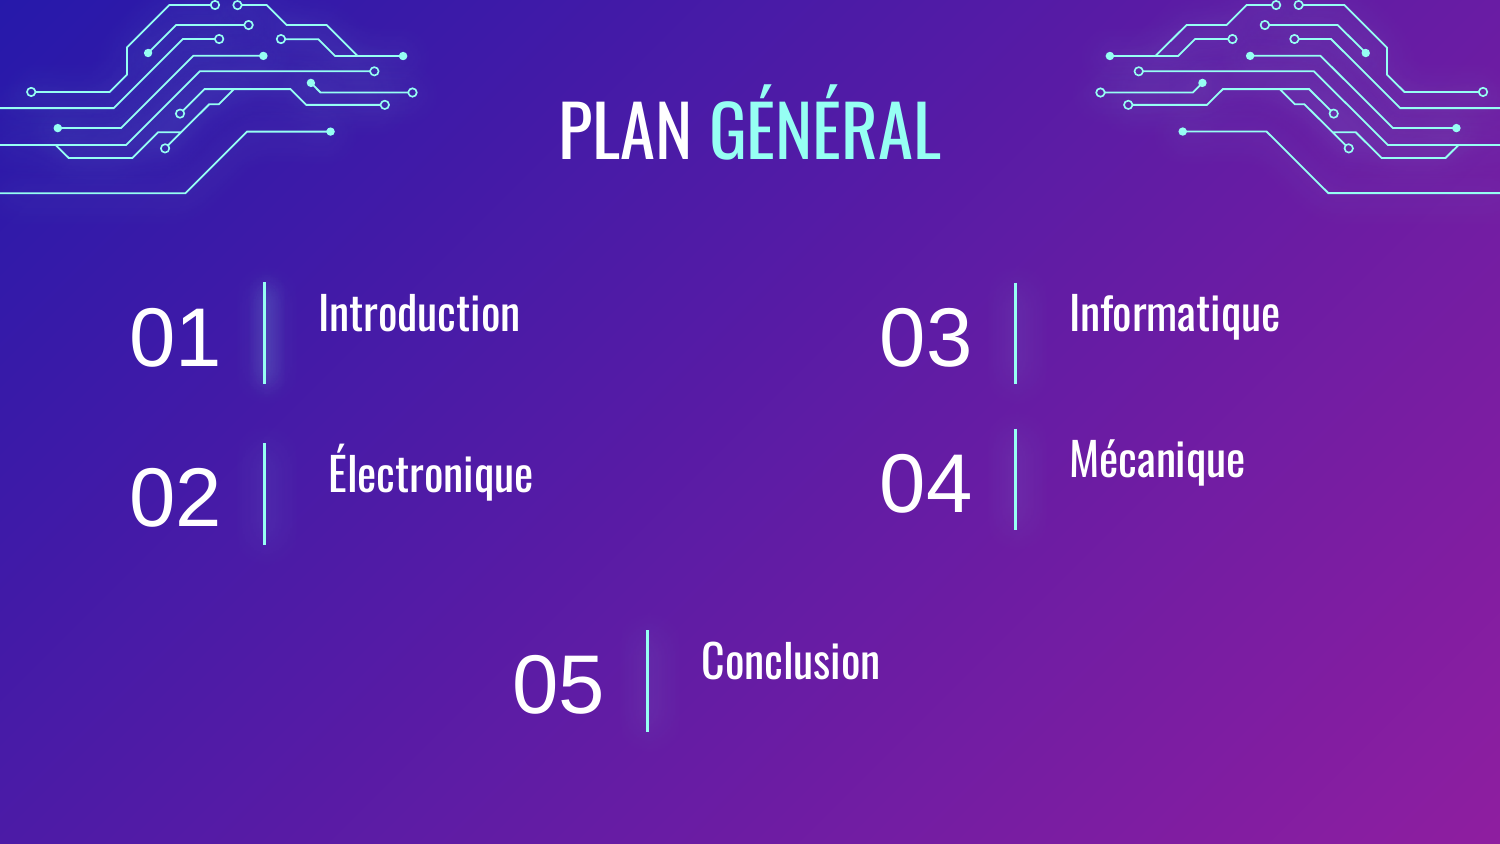

PLAN GÉNÉRAL
01
03
# Introduction
Informatique
04
02
Mécanique
 Électronique
05
Conclusion